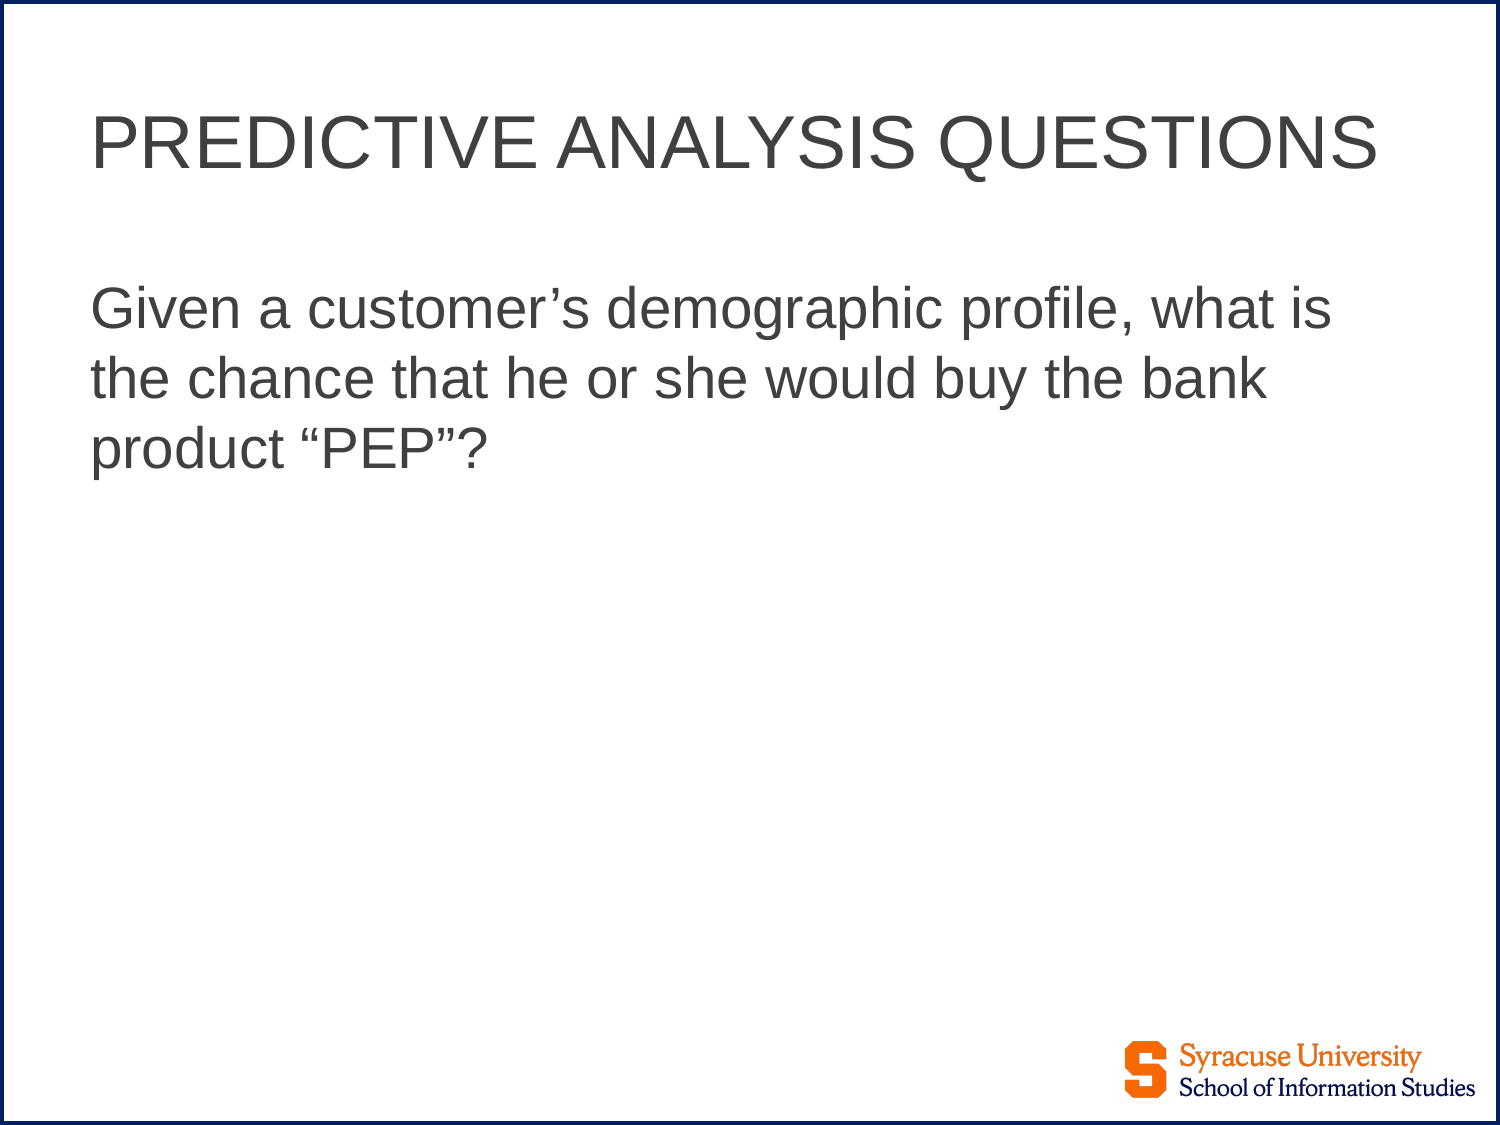

# PREDICTIVE ANALYSIS QUESTIONS
Given a customer’s demographic profile, what is the chance that he or she would buy the bank product “PEP”?